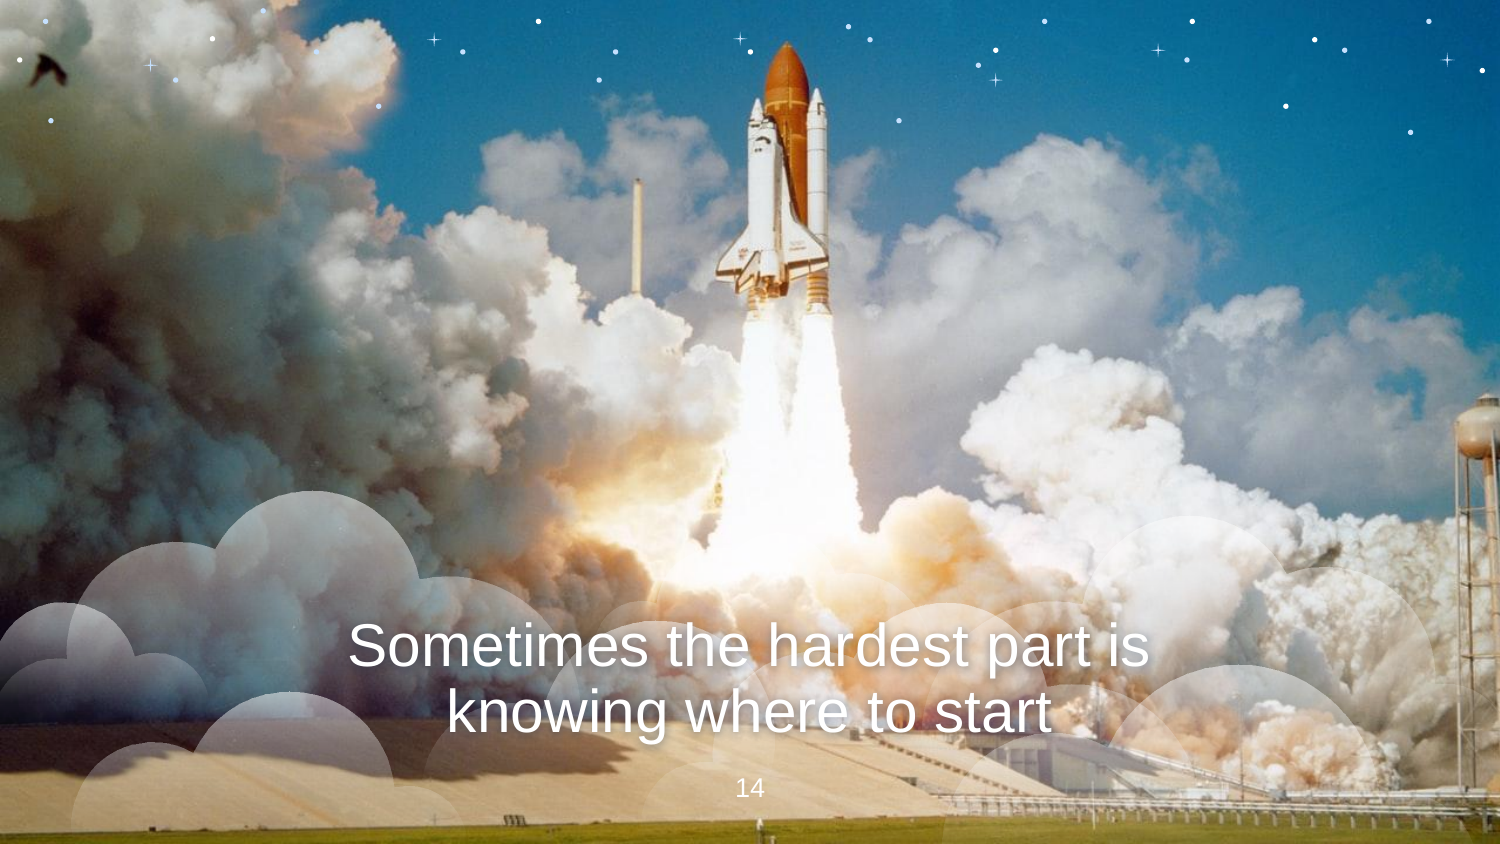

Sometimes the hardest part is knowing where to start
14